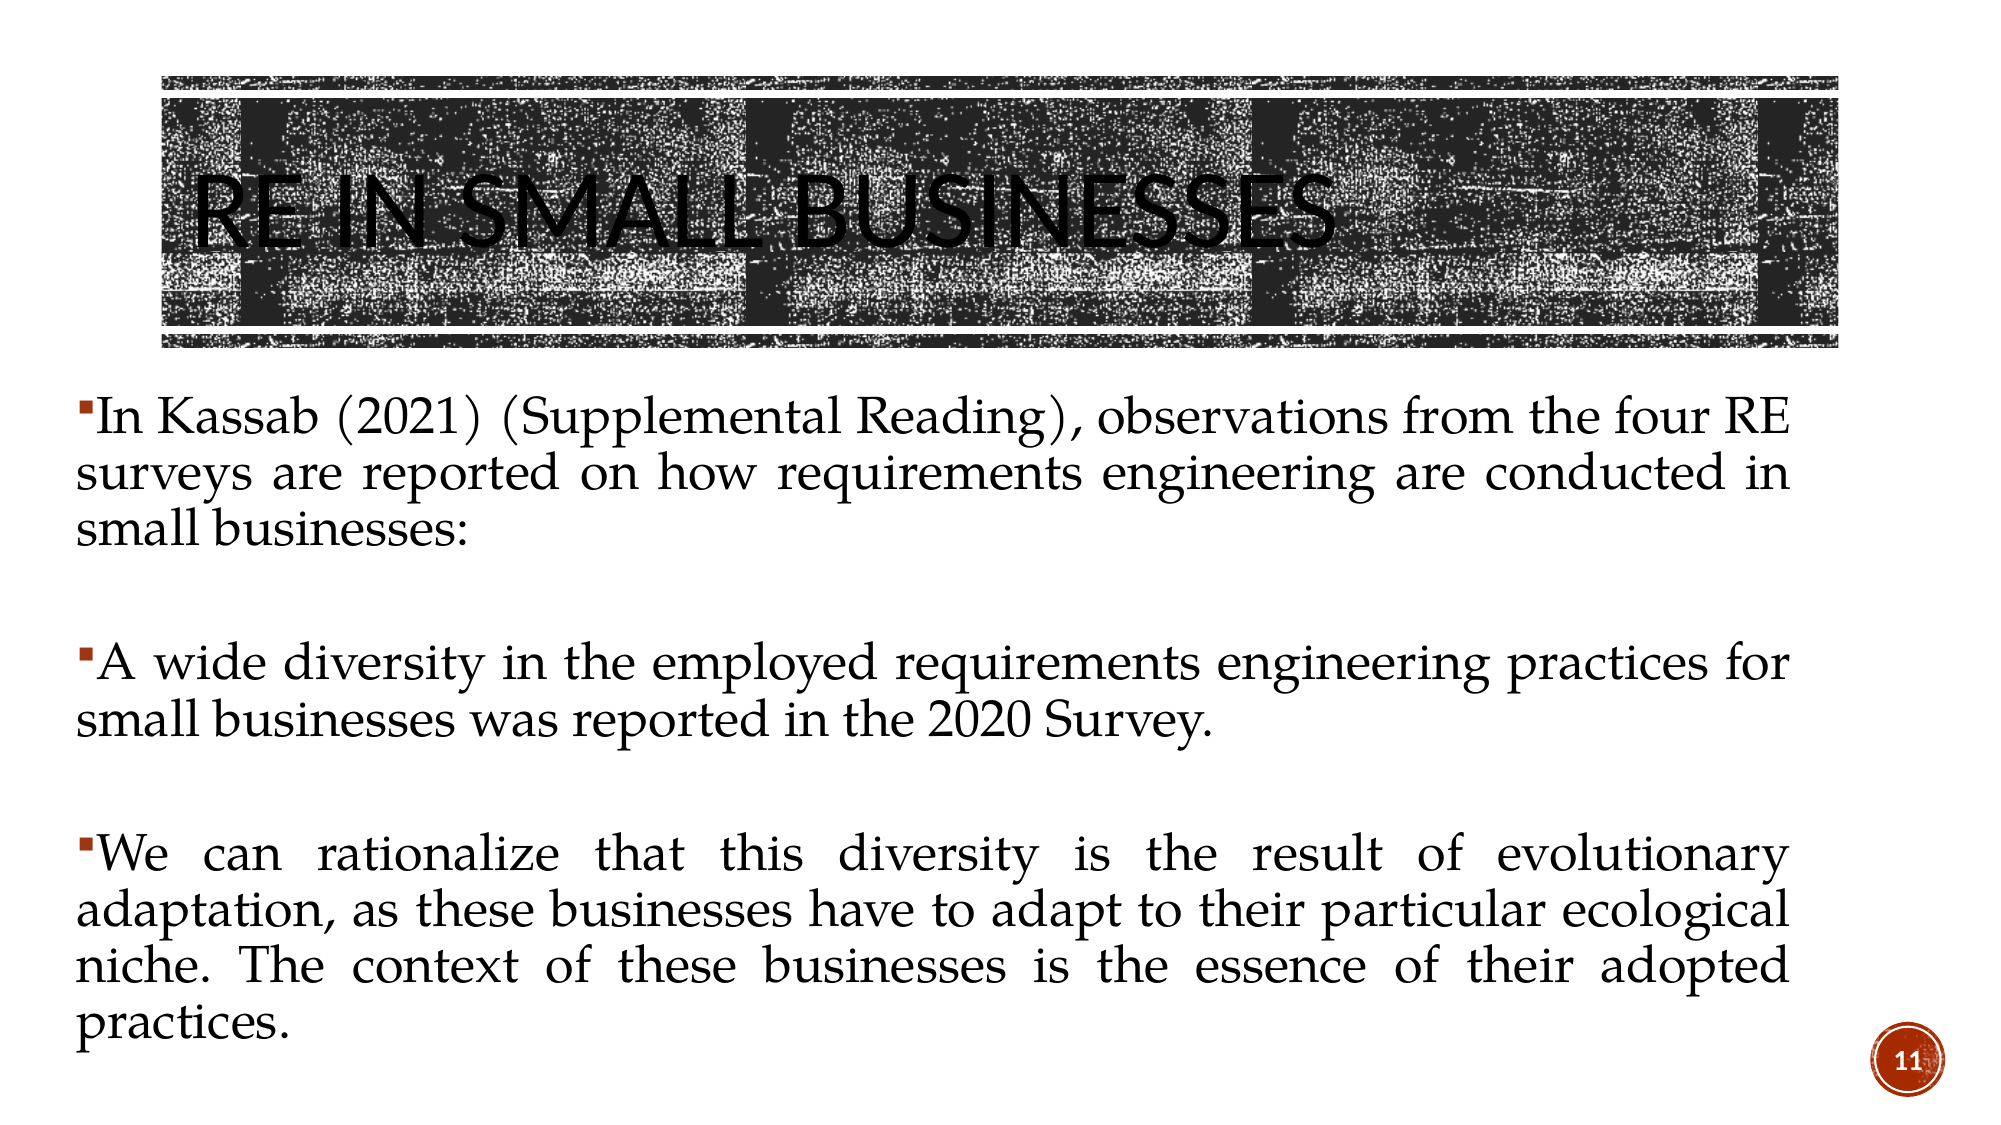

# Re in small businesses

In Kassab (2021) (Supplemental Reading), observations from the four RE surveys are reported on how requirements engineering are conducted in small businesses:

A wide diversity in the employed requirements engineering practices for small businesses was reported in the 2020 Survey.

We can rationalize that this diversity is the result of evolutionary adaptation, as these businesses have to adapt to their particular ecological niche. The context of these businesses is the essence of their adopted practices.

11